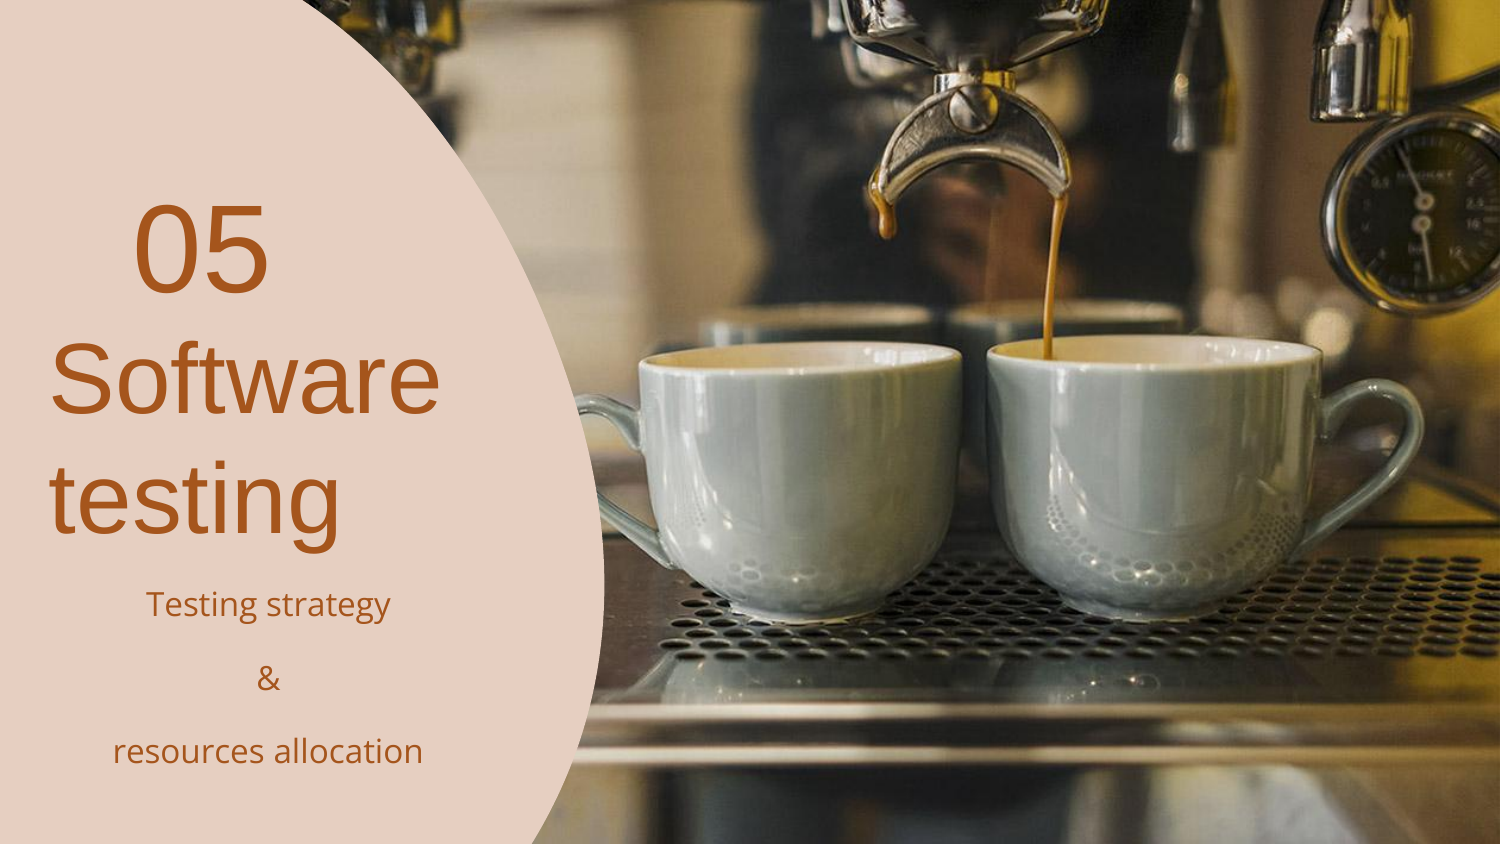

05
# Software testing
Testing strategy
&
resources allocation